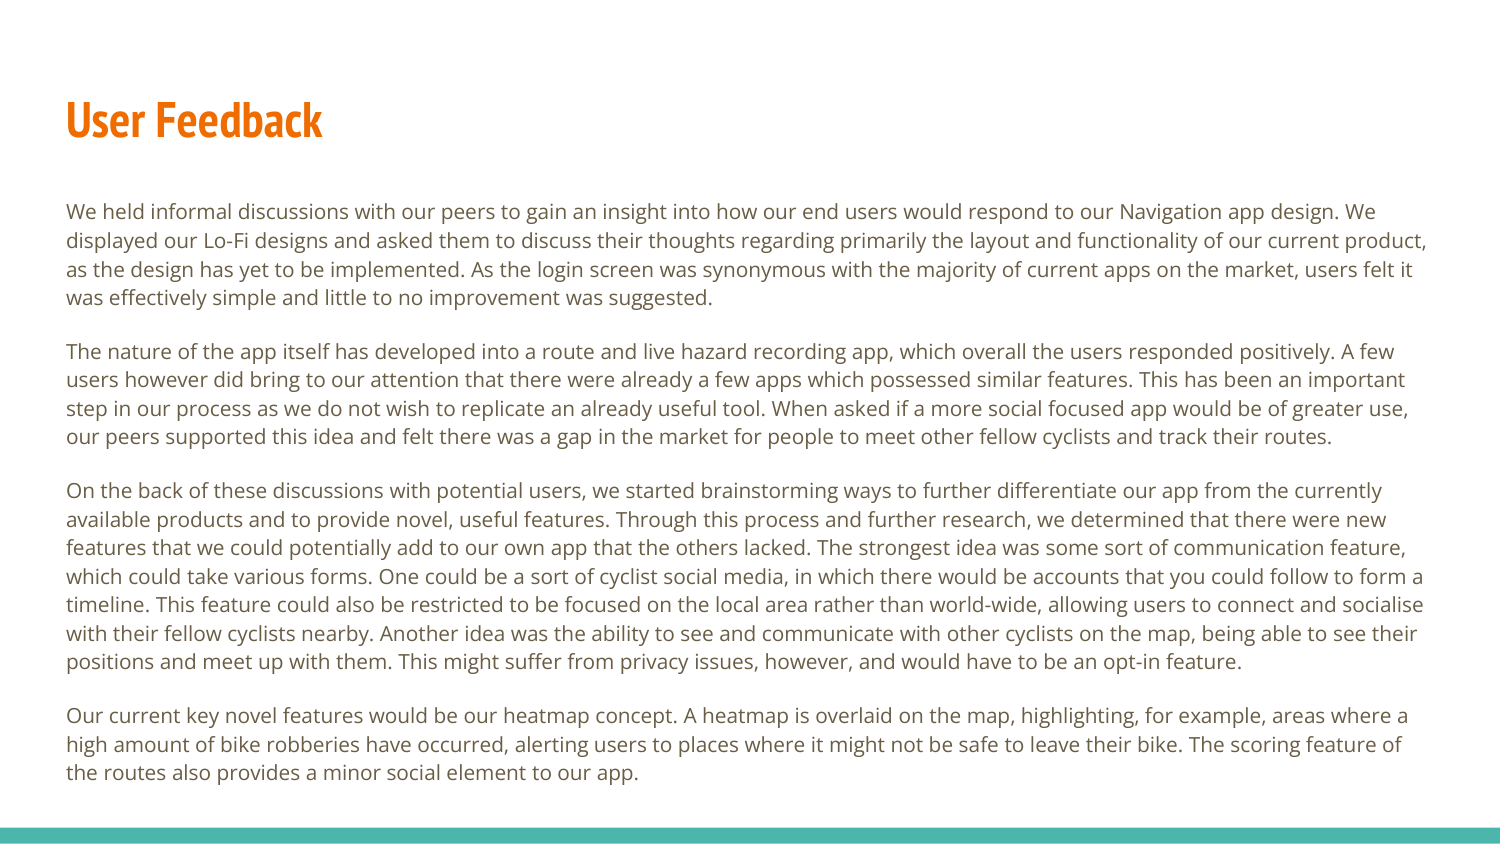

# User Feedback
We held informal discussions with our peers to gain an insight into how our end users would respond to our Navigation app design. We displayed our Lo-Fi designs and asked them to discuss their thoughts regarding primarily the layout and functionality of our current product, as the design has yet to be implemented. As the login screen was synonymous with the majority of current apps on the market, users felt it was effectively simple and little to no improvement was suggested.
The nature of the app itself has developed into a route and live hazard recording app, which overall the users responded positively. A few users however did bring to our attention that there were already a few apps which possessed similar features. This has been an important step in our process as we do not wish to replicate an already useful tool. When asked if a more social focused app would be of greater use, our peers supported this idea and felt there was a gap in the market for people to meet other fellow cyclists and track their routes.
On the back of these discussions with potential users, we started brainstorming ways to further differentiate our app from the currently available products and to provide novel, useful features. Through this process and further research, we determined that there were new features that we could potentially add to our own app that the others lacked. The strongest idea was some sort of communication feature, which could take various forms. One could be a sort of cyclist social media, in which there would be accounts that you could follow to form a timeline. This feature could also be restricted to be focused on the local area rather than world-wide, allowing users to connect and socialise with their fellow cyclists nearby. Another idea was the ability to see and communicate with other cyclists on the map, being able to see their positions and meet up with them. This might suffer from privacy issues, however, and would have to be an opt-in feature.
Our current key novel features would be our heatmap concept. A heatmap is overlaid on the map, highlighting, for example, areas where a high amount of bike robberies have occurred, alerting users to places where it might not be safe to leave their bike. The scoring feature of the routes also provides a minor social element to our app.